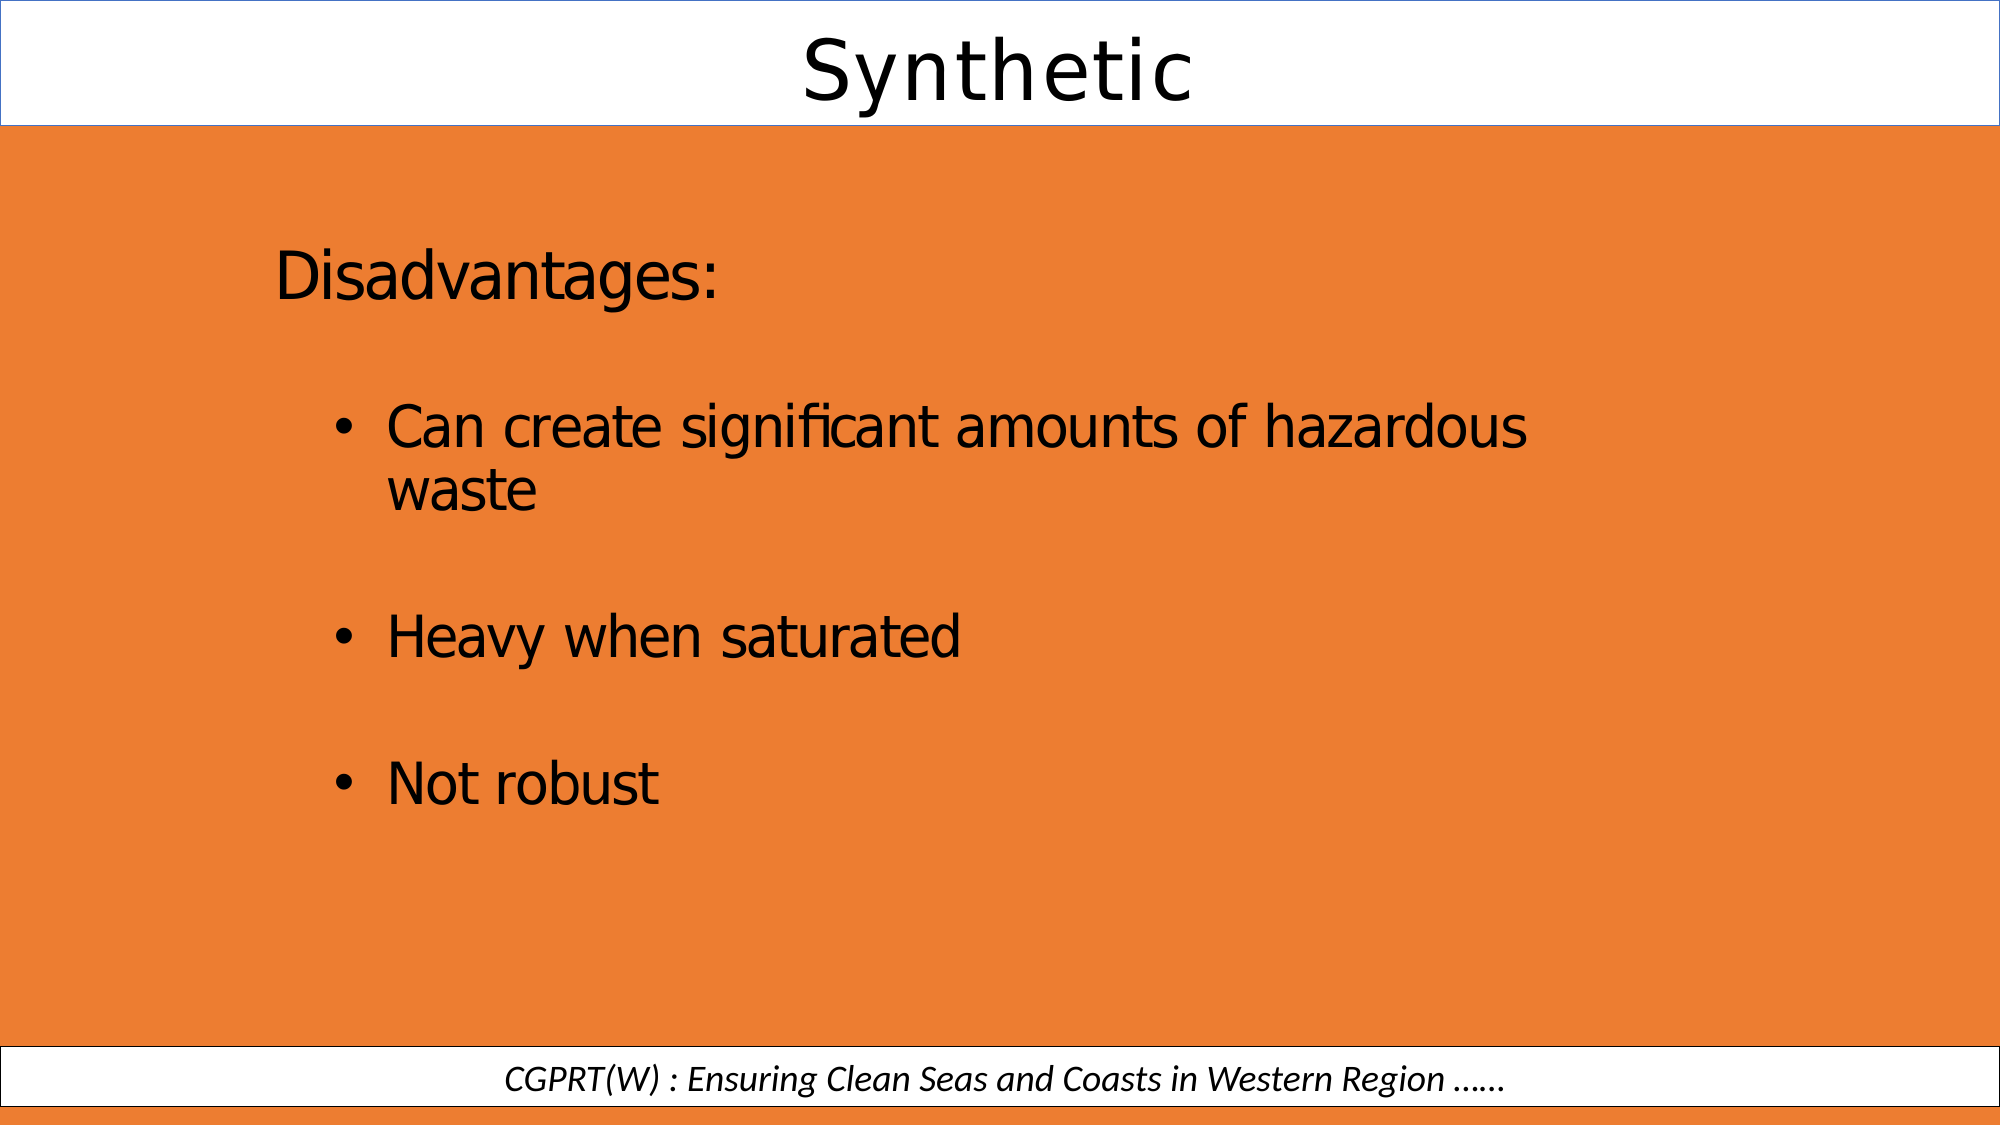

Synthetic
Disadvantages:

Can create significant amounts of hazardous waste

Heavy when saturated

Not robust

 CGPRT(W) : Ensuring Clean Seas and Coasts in Western Region ……